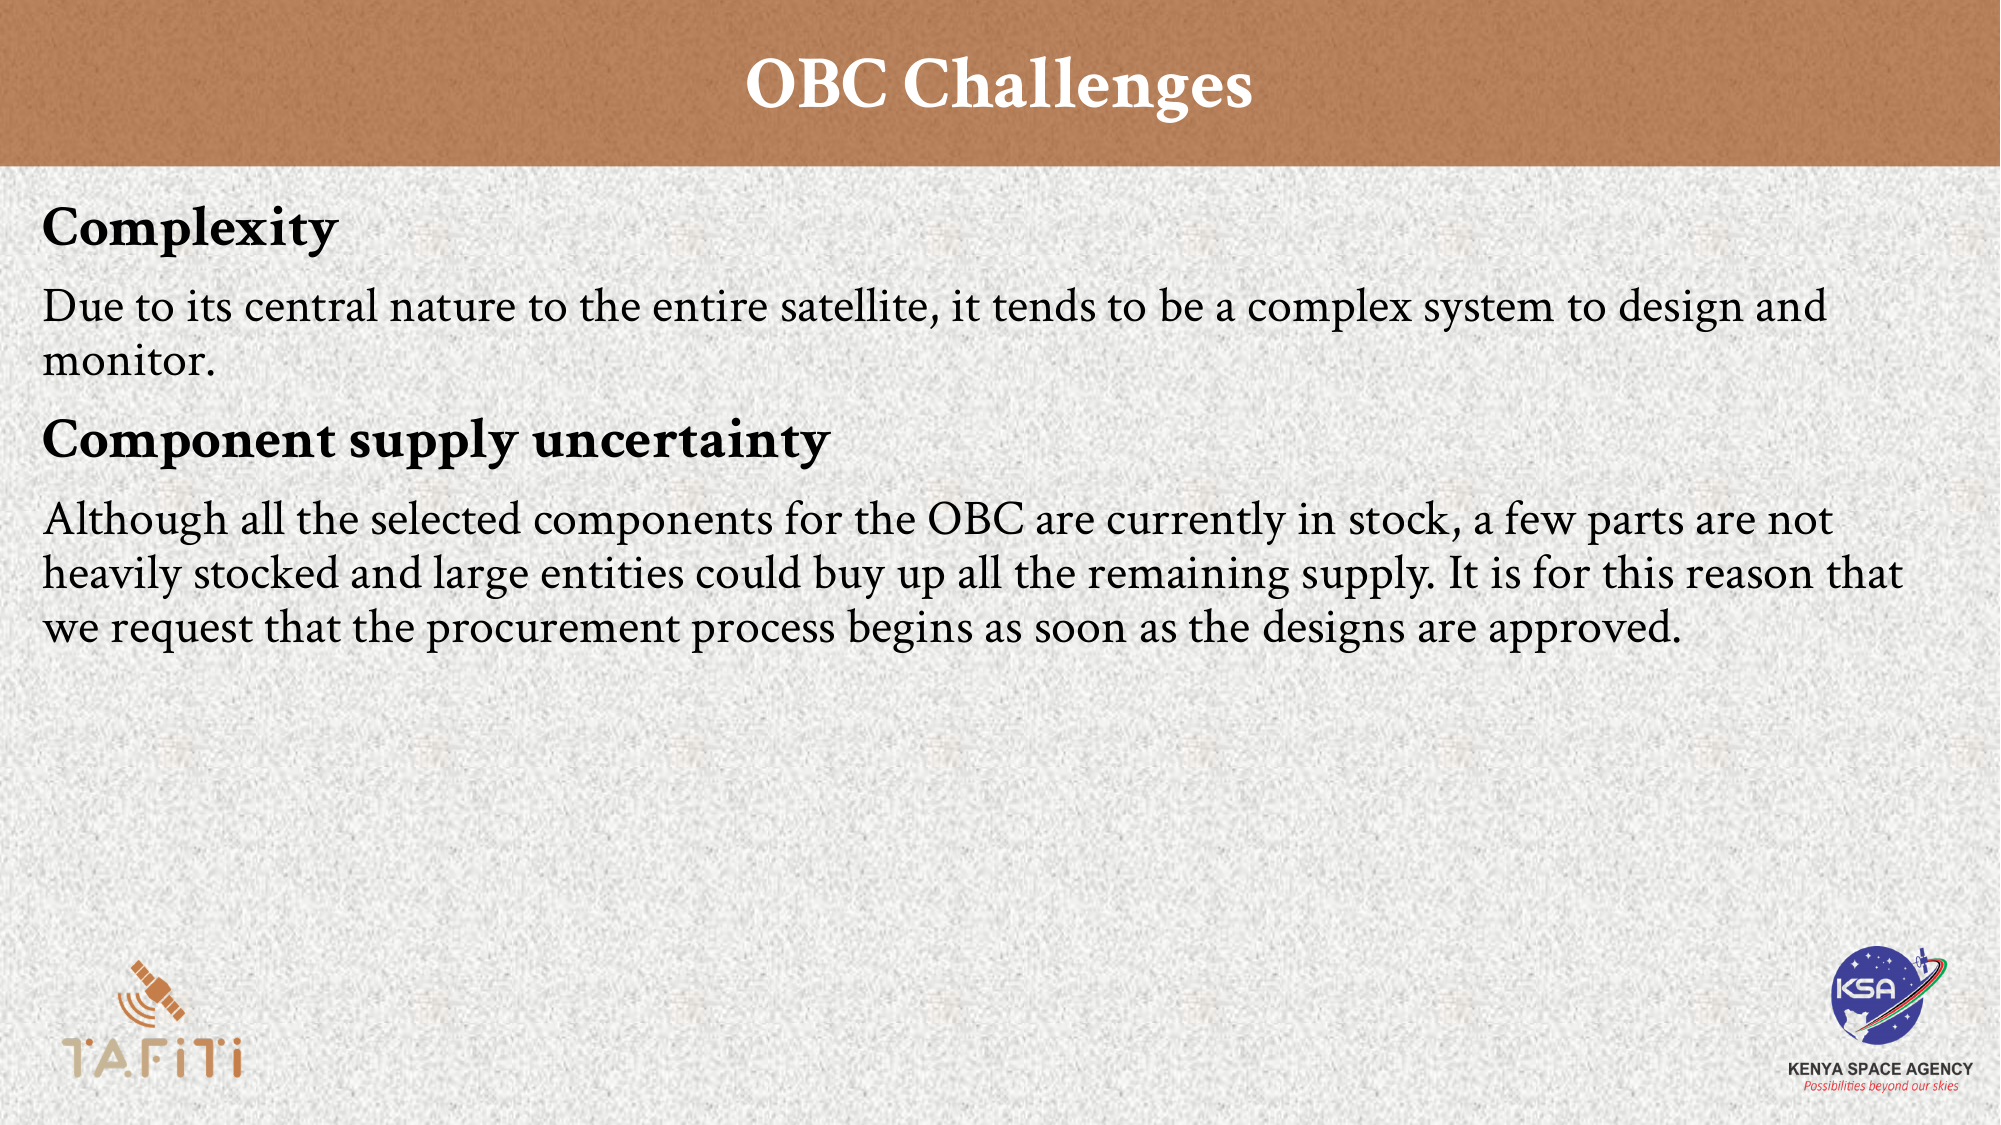

# OBC Challenges
Complexity
Due to its central nature to the entire satellite, it tends to be a complex system to design and monitor.
Component supply uncertainty
Although all the selected components for the OBC are currently in stock, a few parts are not heavily stocked and large entities could buy up all the remaining supply. It is for this reason that we request that the procurement process begins as soon as the designs are approved.